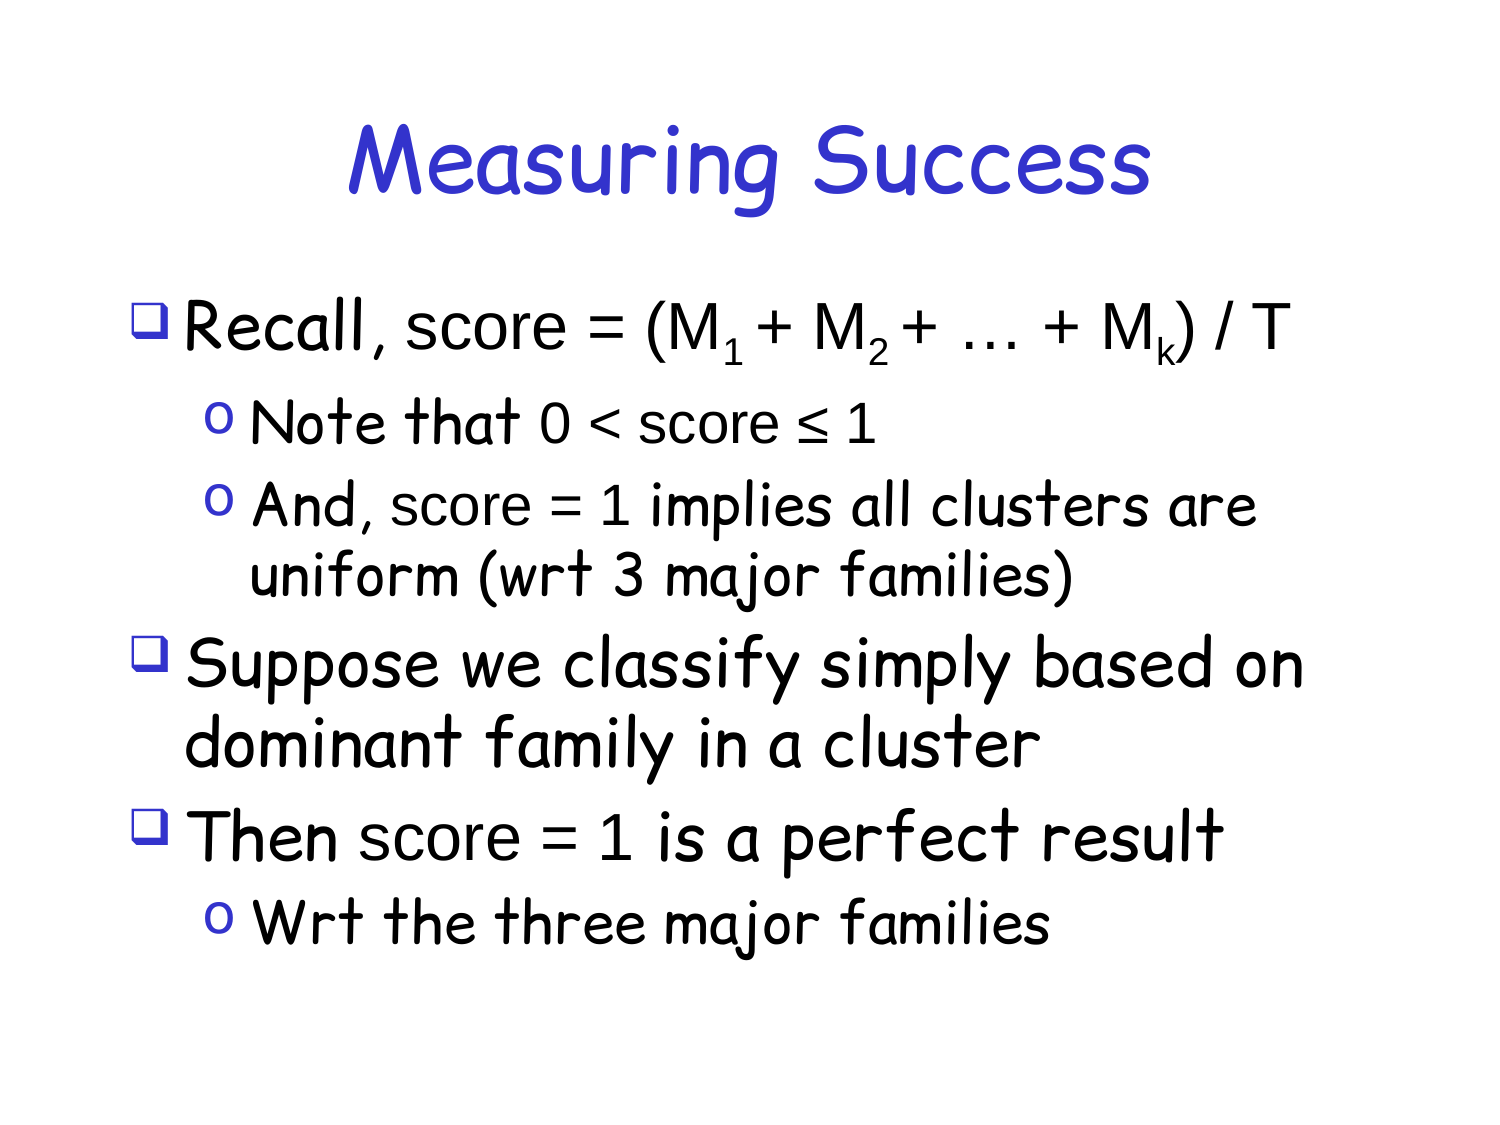

# Measuring Success
Recall, score = (M1 + M2 + … + Mk) / T
Note that 0 < score ≤ 1
And, score = 1 implies all clusters are uniform (wrt 3 major families)
Suppose we classify simply based on dominant family in a cluster
Then score = 1 is a perfect result
Wrt the three major families